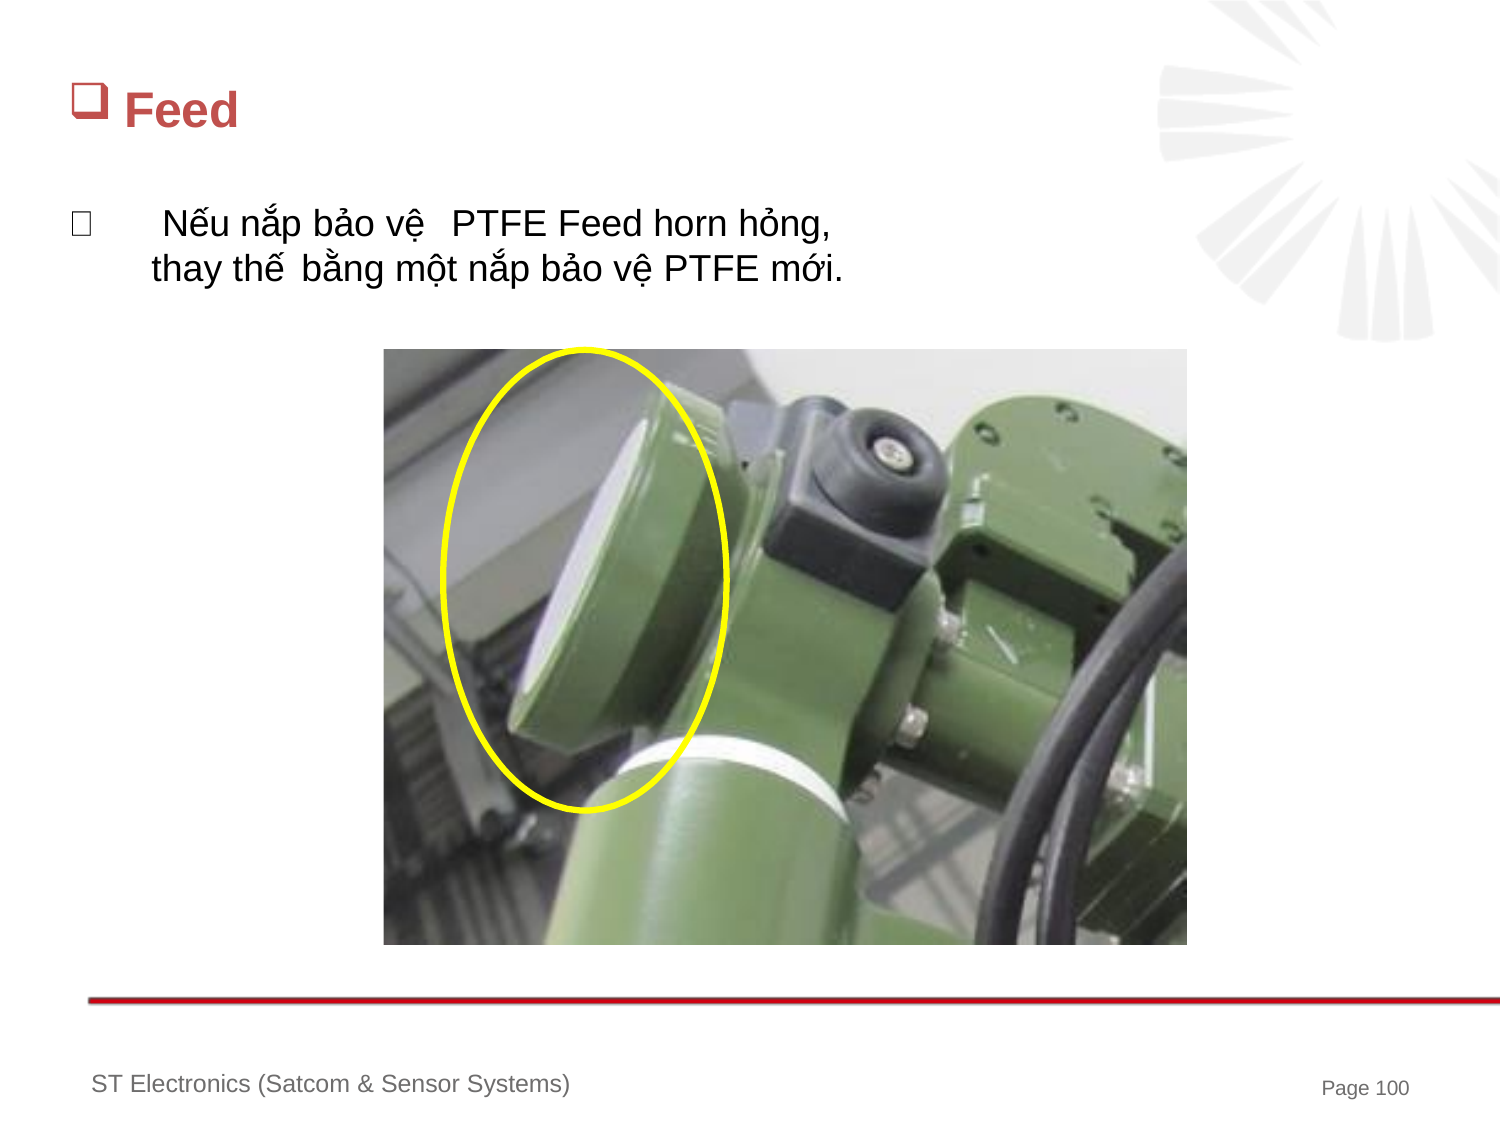

# Feed
Nếu nắp bảo vệ	PTFE Feed horn hỏng,  thay thế	bằng một nắp bảo vệ PTFE mới.

ST Electronics (Satcom & Sensor Systems)
Page 100